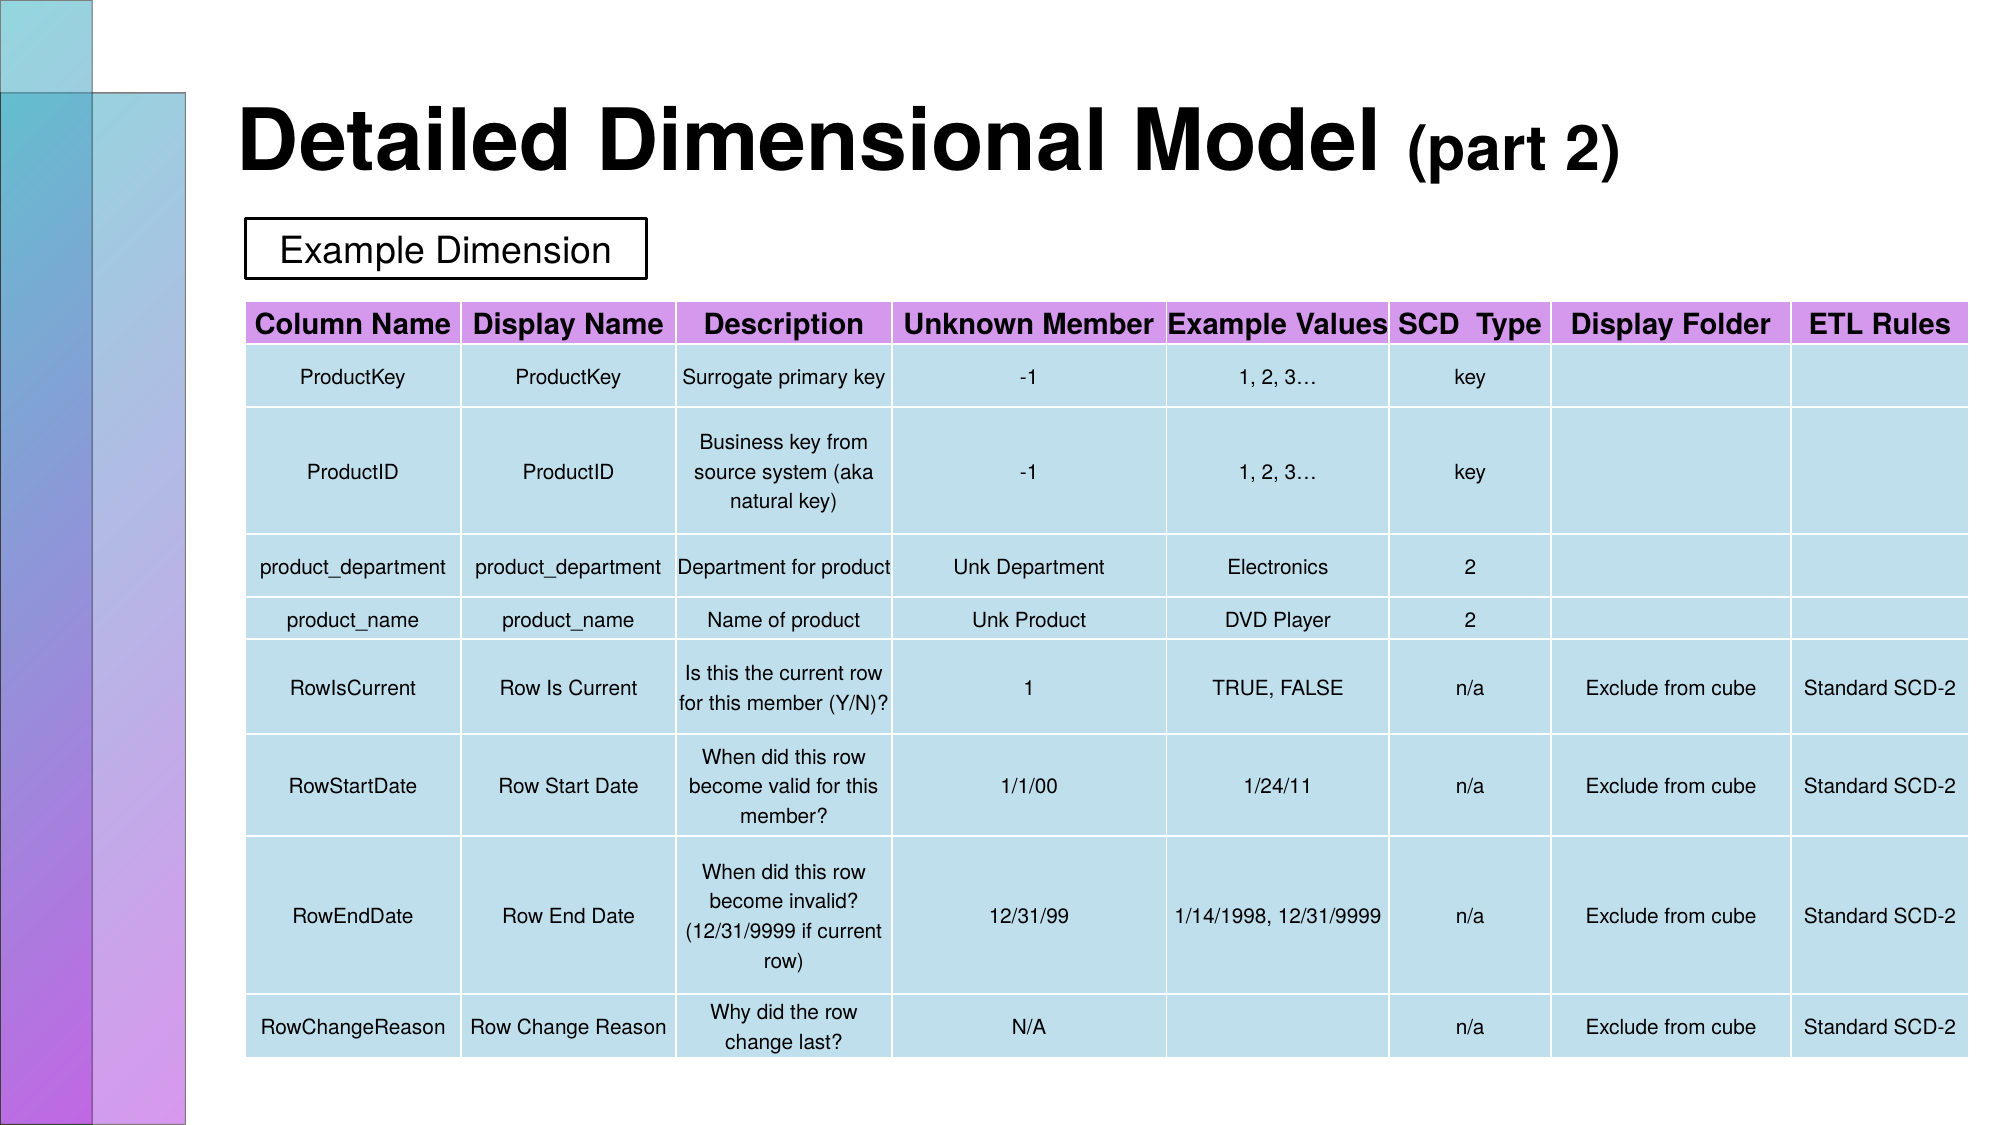

Detailed Dimensional Model (part 2)
Example Dimension
| Column Name | Display Name | Description | Unknown Member | Example Values | SCD Type | Display Folder | ETL Rules |
| --- | --- | --- | --- | --- | --- | --- | --- |
| ProductKey | ProductKey | Surrogate primary key | -1 | 1, 2, 3… | key |  |  |
| ProductID | ProductID | Business key from source system (aka natural key) | -1 | 1, 2, 3… | key |  |  |
| product\_department | product\_department | Department for product | Unk Department | Electronics | 2 |  |  |
| product\_name | product\_name | Name of product | Unk Product | DVD Player | 2 |  |  |
| RowIsCurrent | Row Is Current | Is this the current row for this member (Y/N)? | 1 | TRUE, FALSE | n/a | Exclude from cube | Standard SCD-2 |
| RowStartDate | Row Start Date | When did this row become valid for this member? | 1/1/00 | 1/24/11 | n/a | Exclude from cube | Standard SCD-2 |
| RowEndDate | Row End Date | When did this row become invalid? (12/31/9999 if current row) | 12/31/99 | 1/14/1998, 12/31/9999 | n/a | Exclude from cube | Standard SCD-2 |
| RowChangeReason | Row Change Reason | Why did the row change last? | N/A |  | n/a | Exclude from cube | Standard SCD-2 |